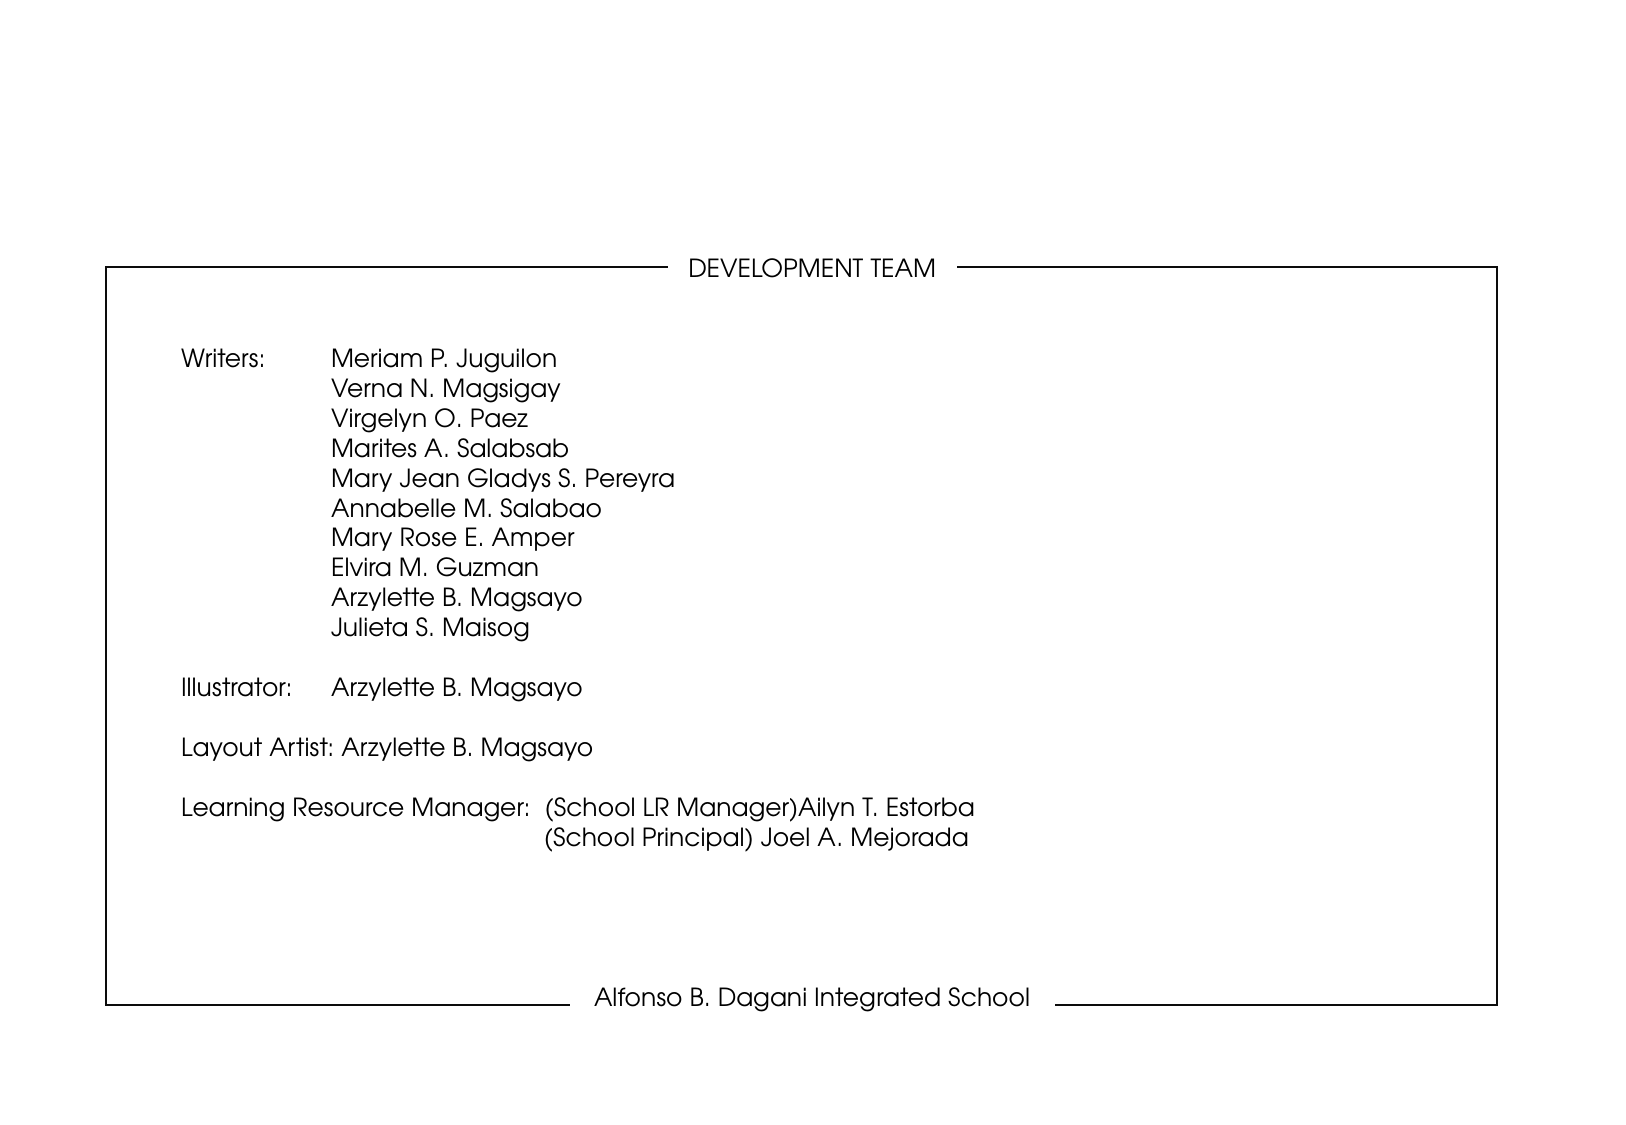

DEVELOPMENT TEAM
Writers: 	Meriam P. Juguilon
	Verna N. Magsigay
	Virgelyn O. Paez
	Marites A. Salabsab
	Mary Jean Gladys S. Pereyra
	Annabelle M. Salabao
	Mary Rose E. Amper
	Elvira M. Guzman
	Arzylette B. Magsayo
	Julieta S. Maisog

Illustrator: 	Arzylette B. Magsayo

Layout Artist: Arzylette B. Magsayo

Learning Resource Manager:  (School LR Manager)Ailyn T. Estorba
		         (School Principal) Joel A. Mejorada
Alfonso B. Dagani Integrated School